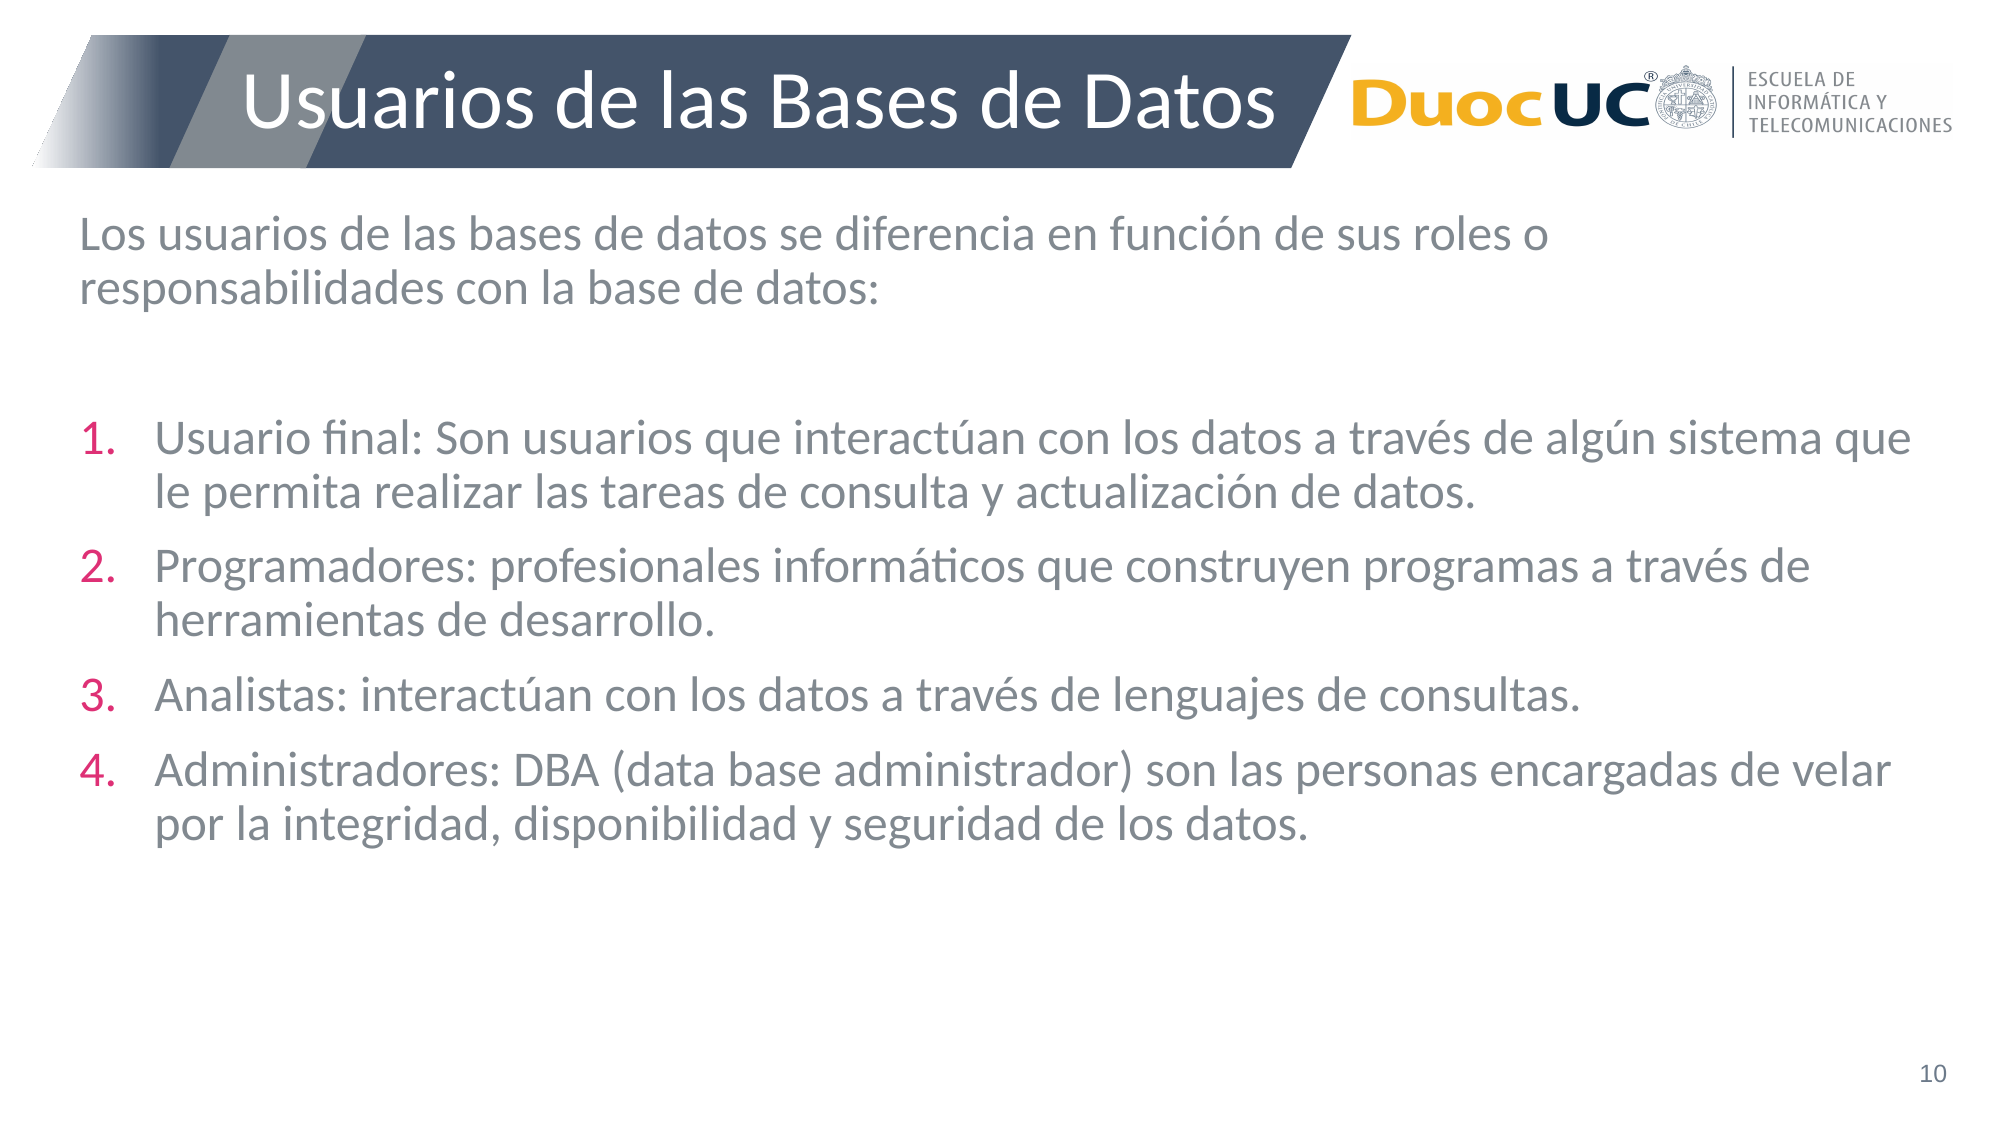

# Usuarios de las Bases de Datos
Los usuarios de las bases de datos se diferencia en función de sus roles o responsabilidades con la base de datos:

Usuario final: Son usuarios que interactúan con los datos a través de algún sistema que le permita realizar las tareas de consulta y actualización de datos.
Programadores: profesionales informáticos que construyen programas a través de herramientas de desarrollo.
Analistas: interactúan con los datos a través de lenguajes de consultas.
Administradores: DBA (data base administrador) son las personas encargadas de velar por la integridad, disponibilidad y seguridad de los datos.